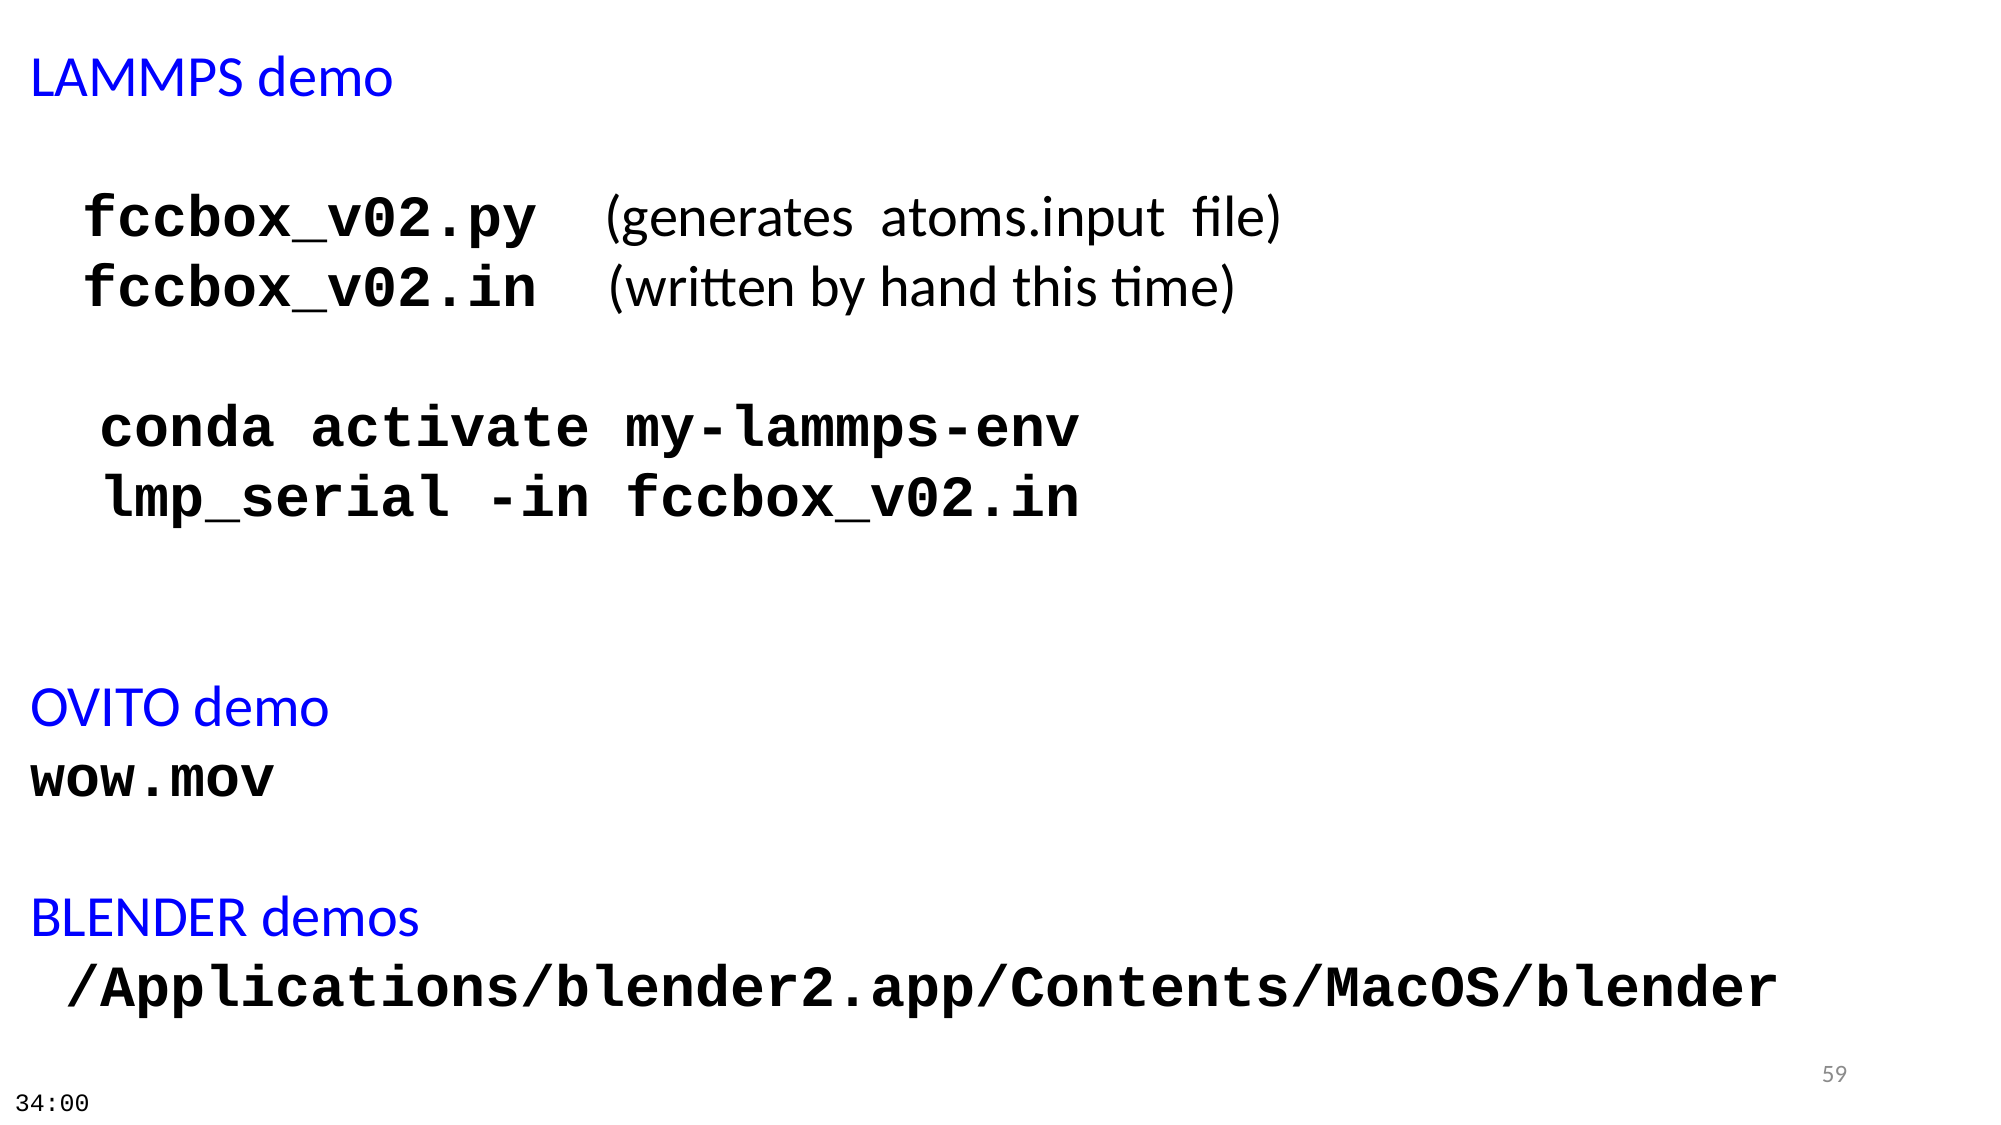

LAMMPS demo

    fccbox_v02.py     (generates  atoms.input  file)
    fccbox_v02.in  (written by hand this time)

  conda activate my-lammps-env
  lmp_serial -in fccbox_v02.in

OVITO demo
wow.mov

BLENDER demos
 /Applications/blender2.app/Contents/MacOS/blender

59
34:00